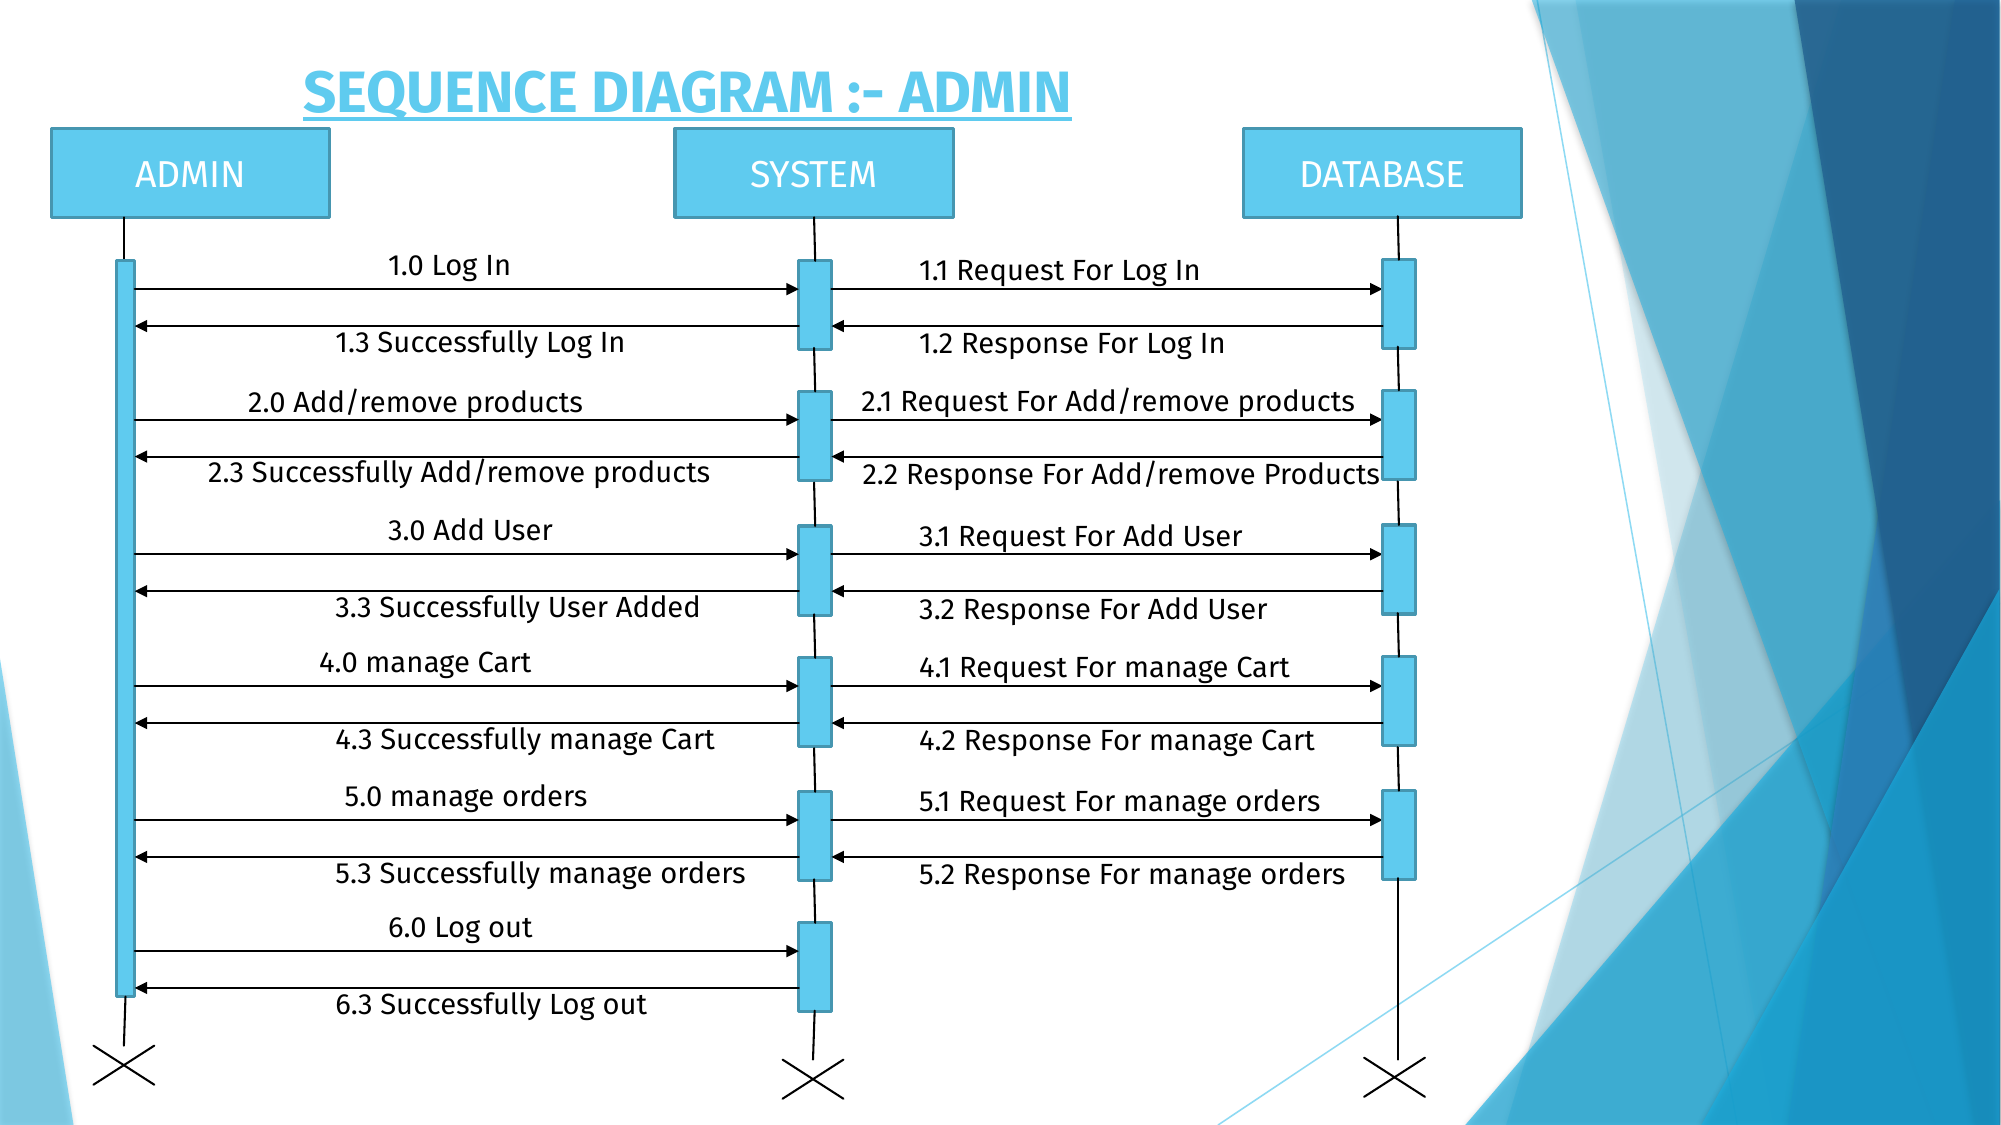

# SEQUENCE DIAGRAM :- ADMIN
ADMIN
DATABASE
SYSTEM
1.0 Log In
1.1 Request For Log In

1.3 Successfully Log In
1.2 Response For Log In
2.1 Request For Add/remove products
2.0 Add/remove products

2.3 Successfully Add/remove products
2.2 Response For Add/remove Products
3.0 Add User
3.1 Request For Add User

3.3 Successfully User Added
3.2 Response For Add User
4.0 manage Cart
4.1 Request For manage Cart

4.3 Successfully manage Cart
4.2 Response For manage Cart
5.0 manage orders
5.1 Request For manage orders

5.3 Successfully manage orders
5.2 Response For manage orders
6.0 Log out

6.3 Successfully Log out